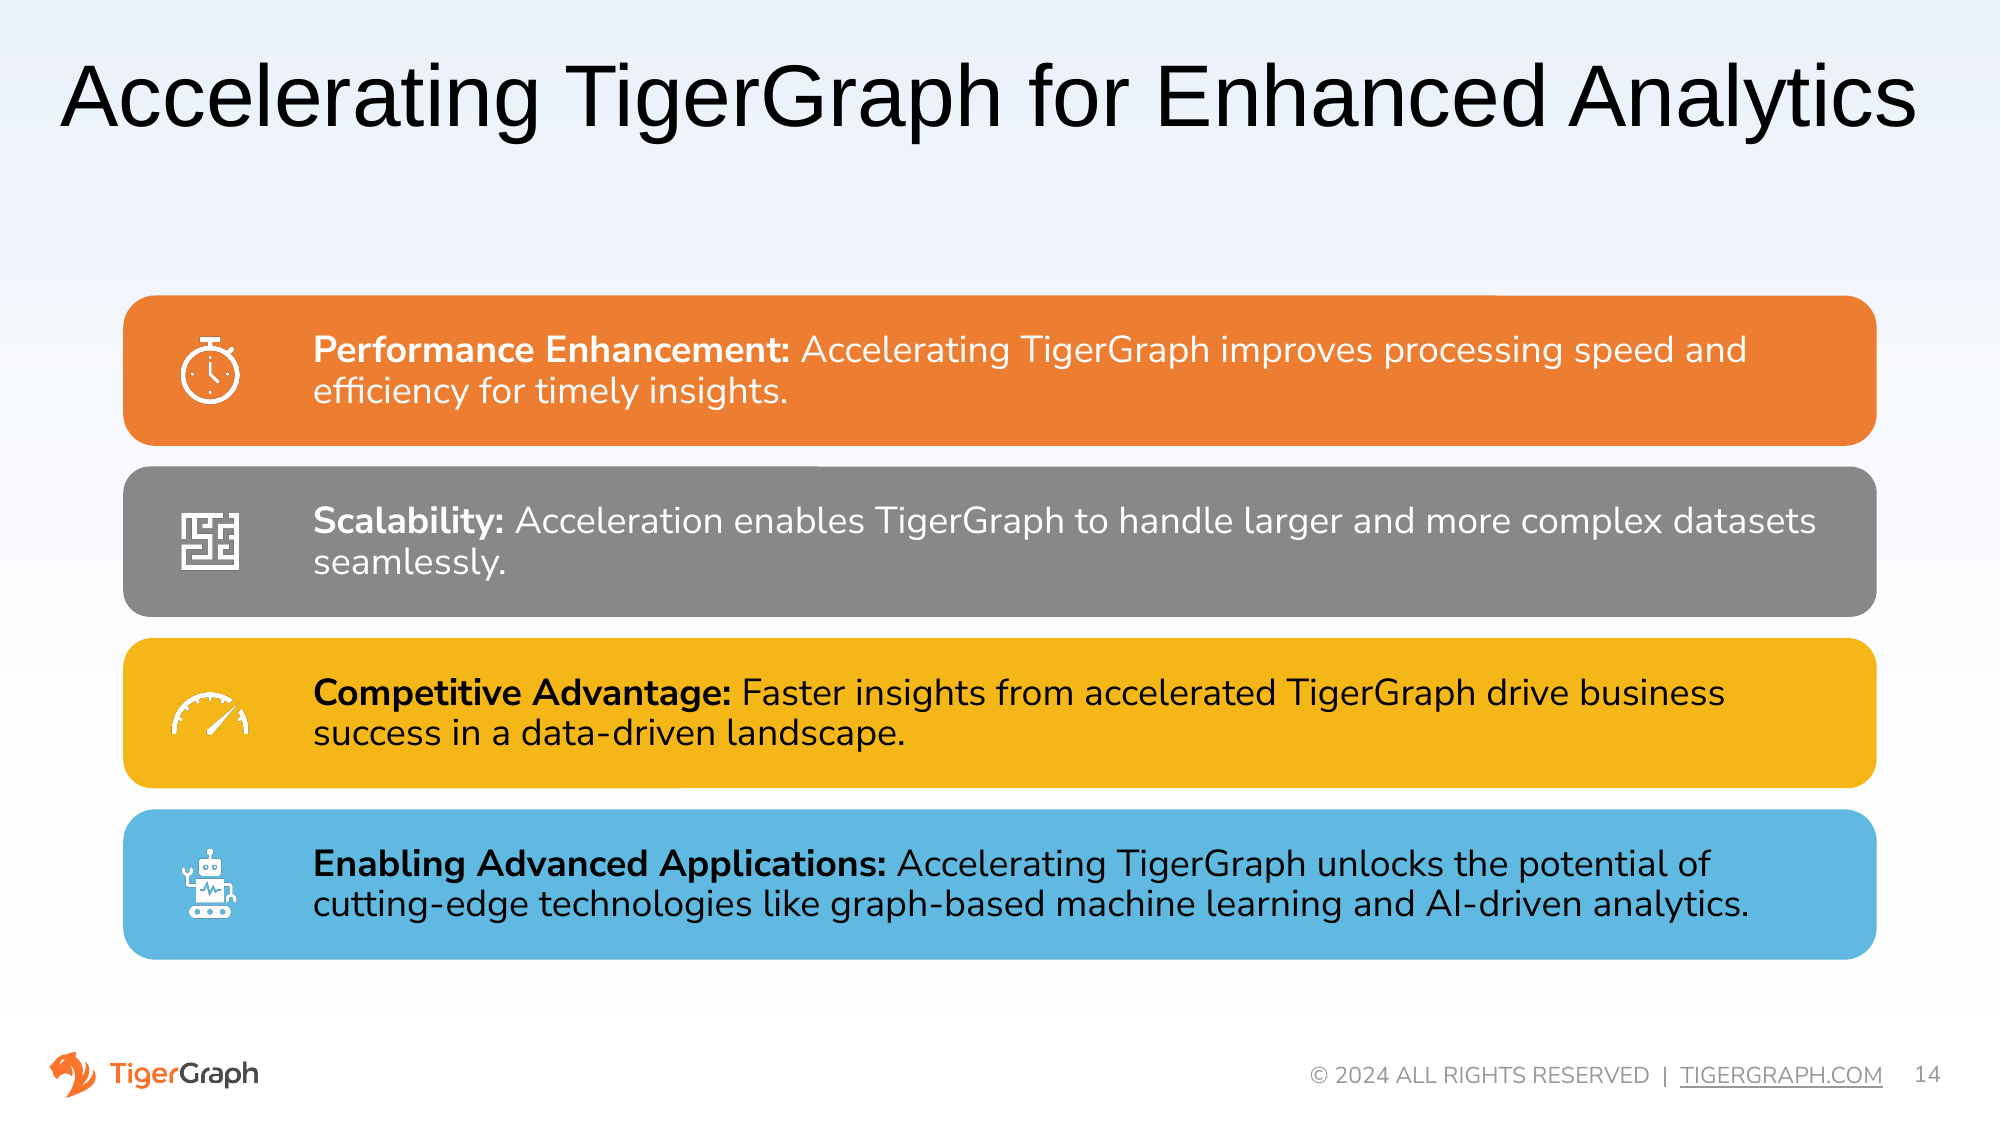

Accelerating TigerGraph for Enhanced Analytics

Performance Enhancement: Accelerating TigerGraph improves processing speed and efficiency for timely insights.

Scalability: Acceleration enables TigerGraph to handle larger and more complex datasets seamlessly.

Competitive Advantage: Faster insights from accelerated TigerGraph drive business success in a data-driven landscape.

Enabling Advanced Applications: Accelerating TigerGraph unlocks the potential of cutting-edge technologies like graph-based machine learning and AI-driven analytics.